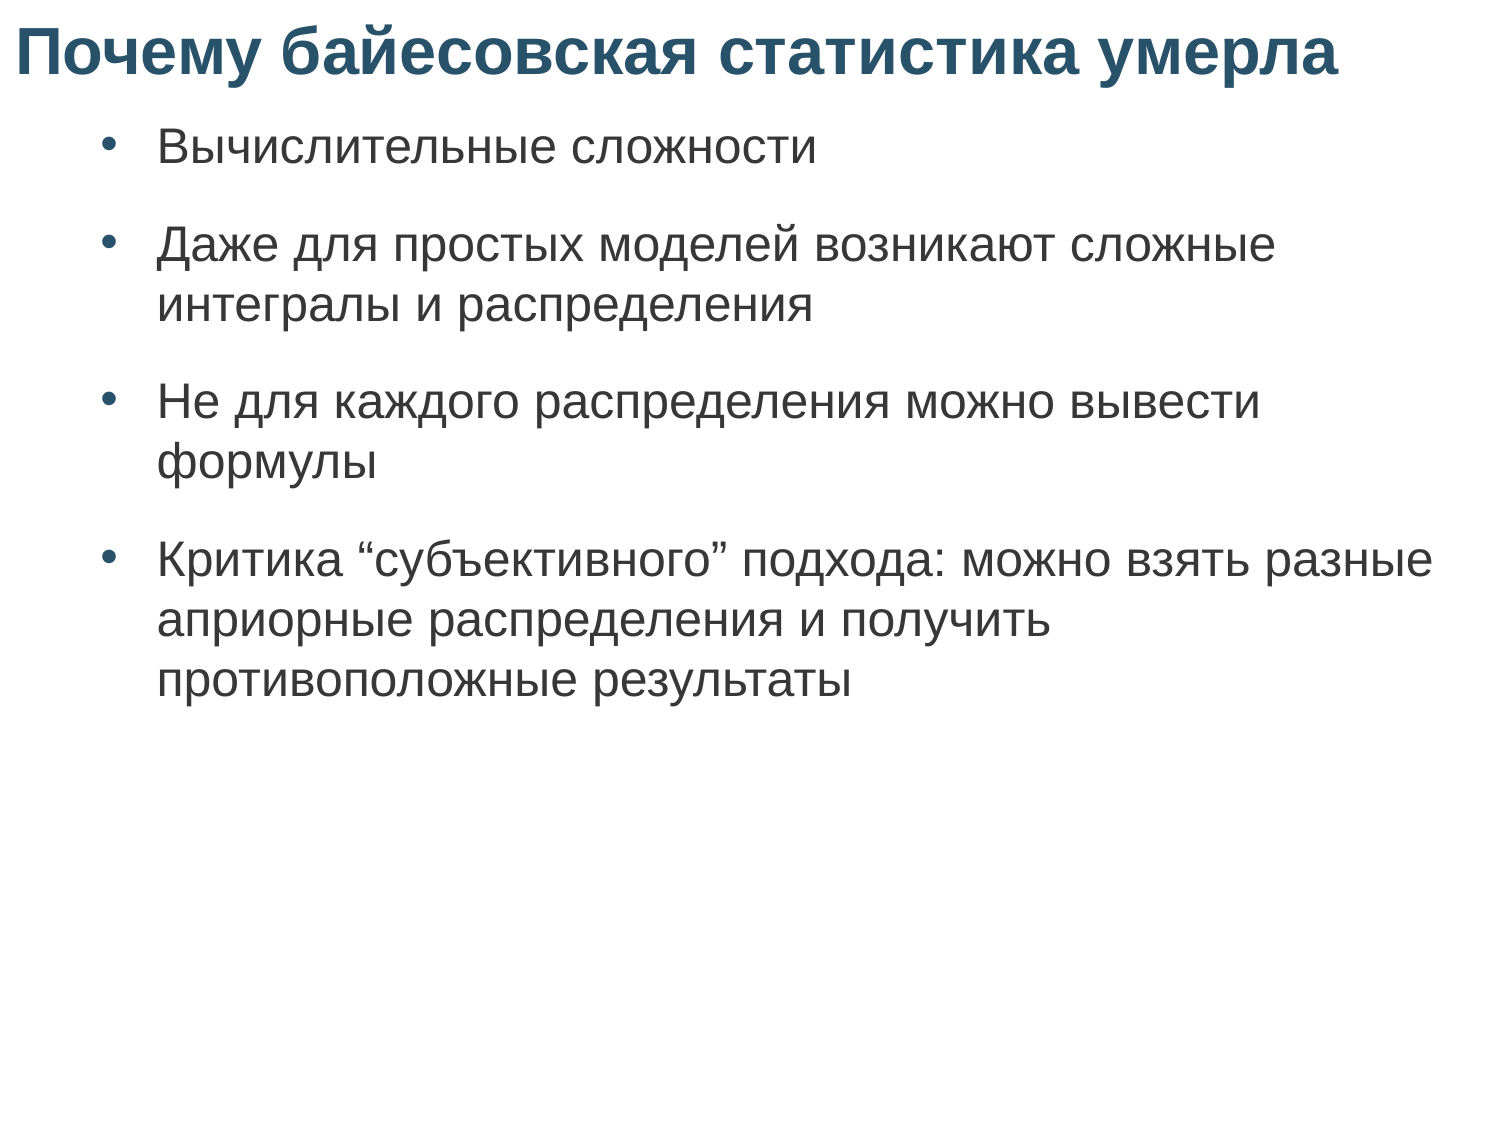

Почему байесовская статистика умерла
Вычислительные сложности
Даже для простых моделей возникают сложные интегралы и распределения
Не для каждого распределения можно вывести формулы
Критика “субъективного” подхода: можно взять разные априорные распределения и получить противоположные результаты